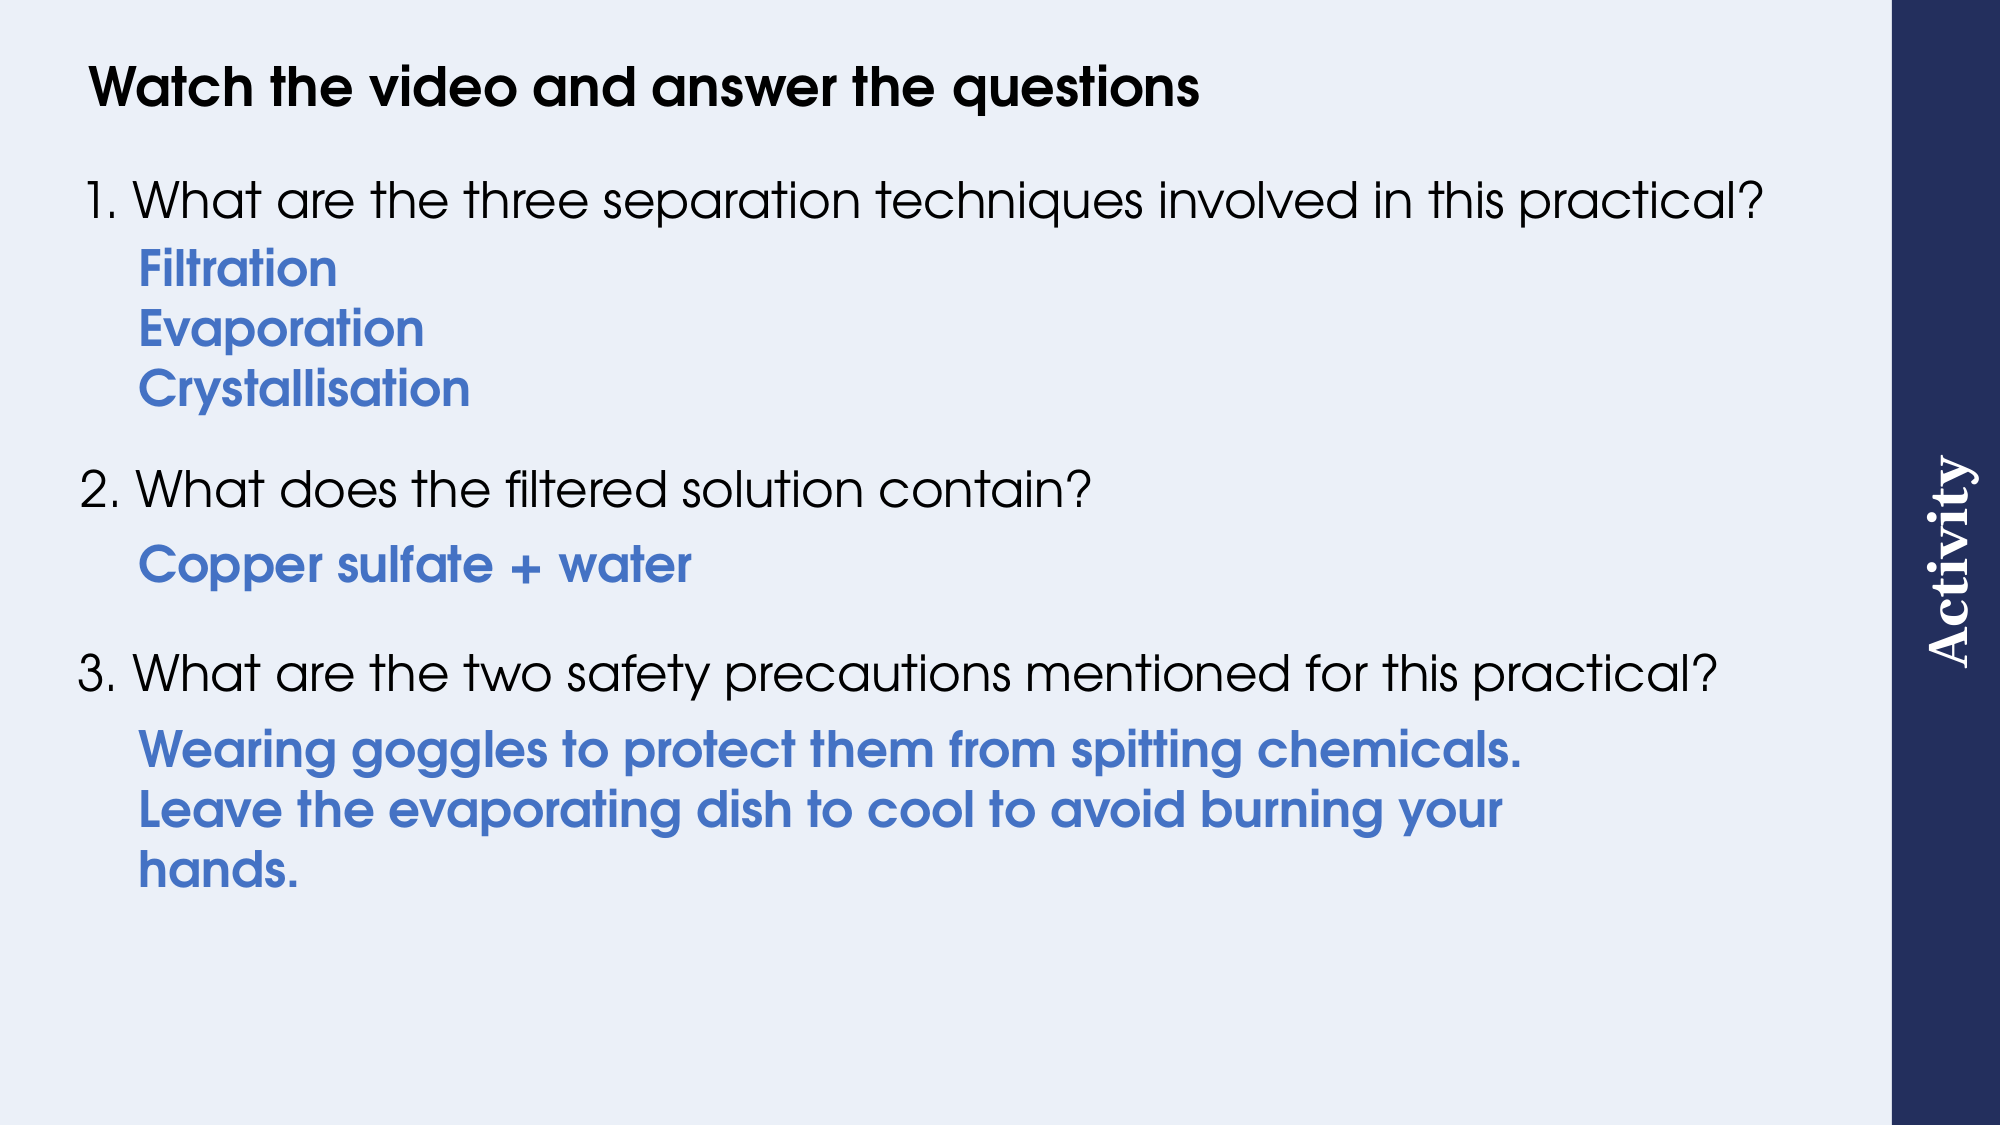

# Watch the video and answer the questions
1. What are the three separation techniques involved in this practical?
Filtration
Evaporation
Crystallisation
2. What does the filtered solution contain?
Copper sulfate + water
3. What are the two safety precautions mentioned for this practical?
Wearing goggles to protect them from spitting chemicals.
Leave the evaporating dish to cool to avoid burning your hands.